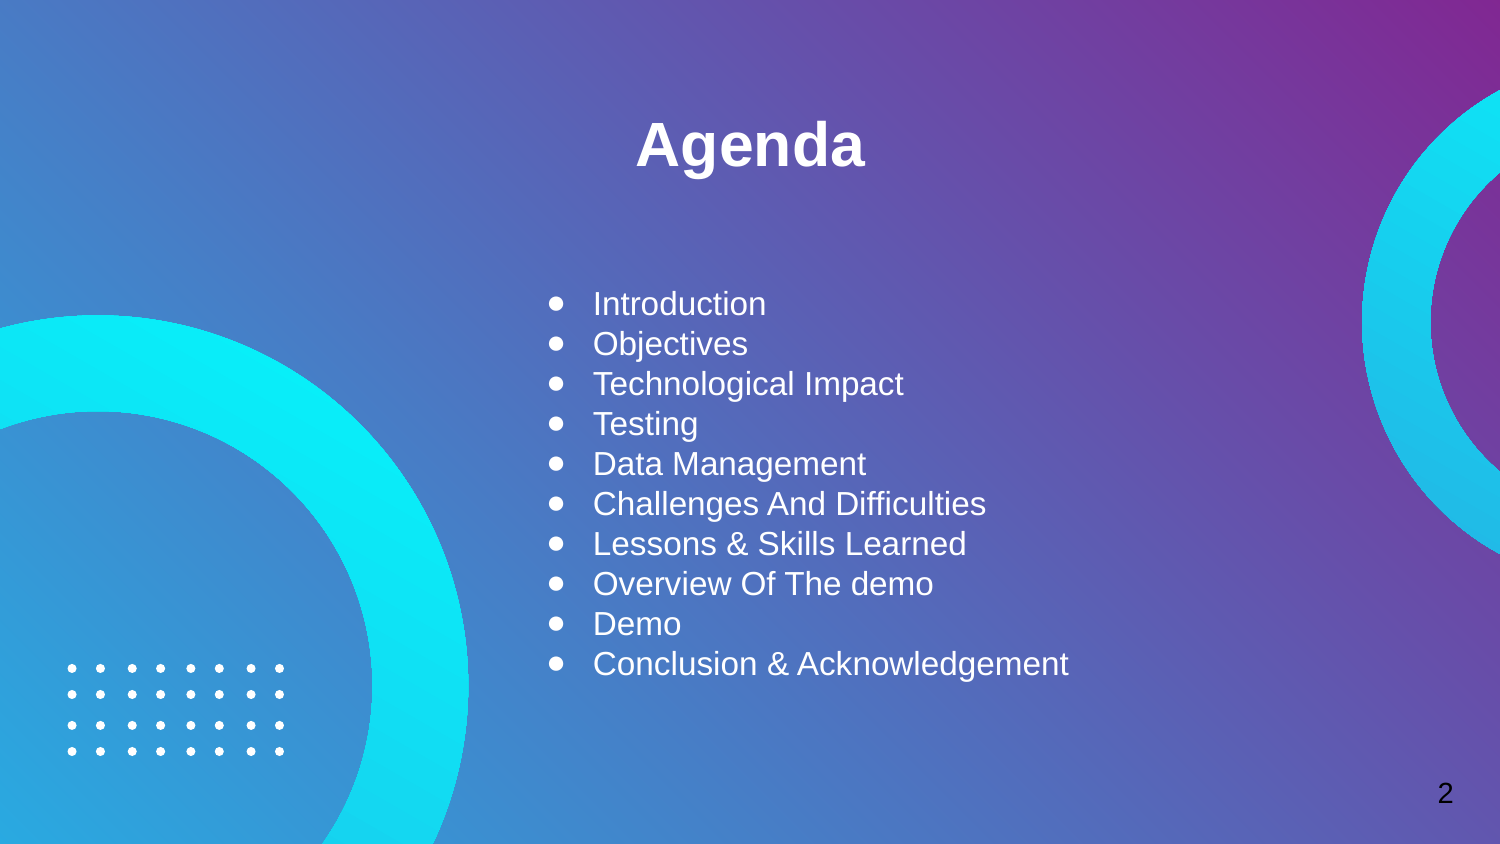

# Agenda
Introduction
Objectives
Technological Impact
Testing
Data Management
Challenges And Difficulties
Lessons & Skills Learned
Overview Of The demo
Demo
Conclusion & Acknowledgement

2